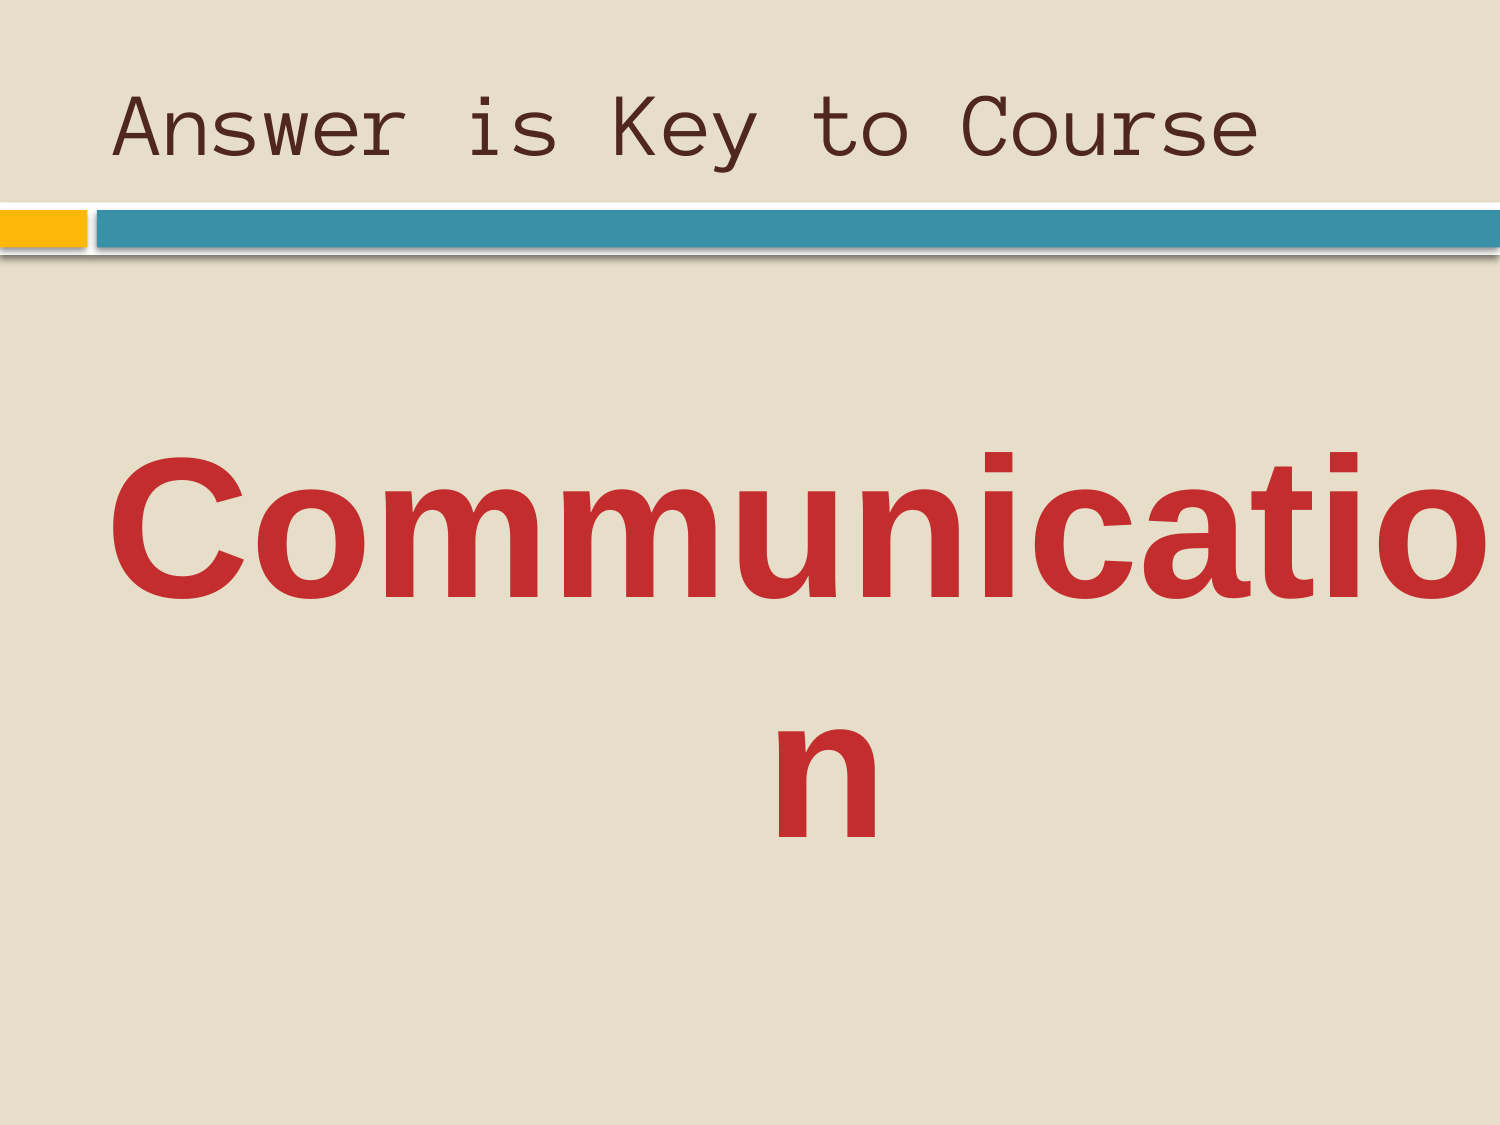

# Answer is Key to Course
Communication